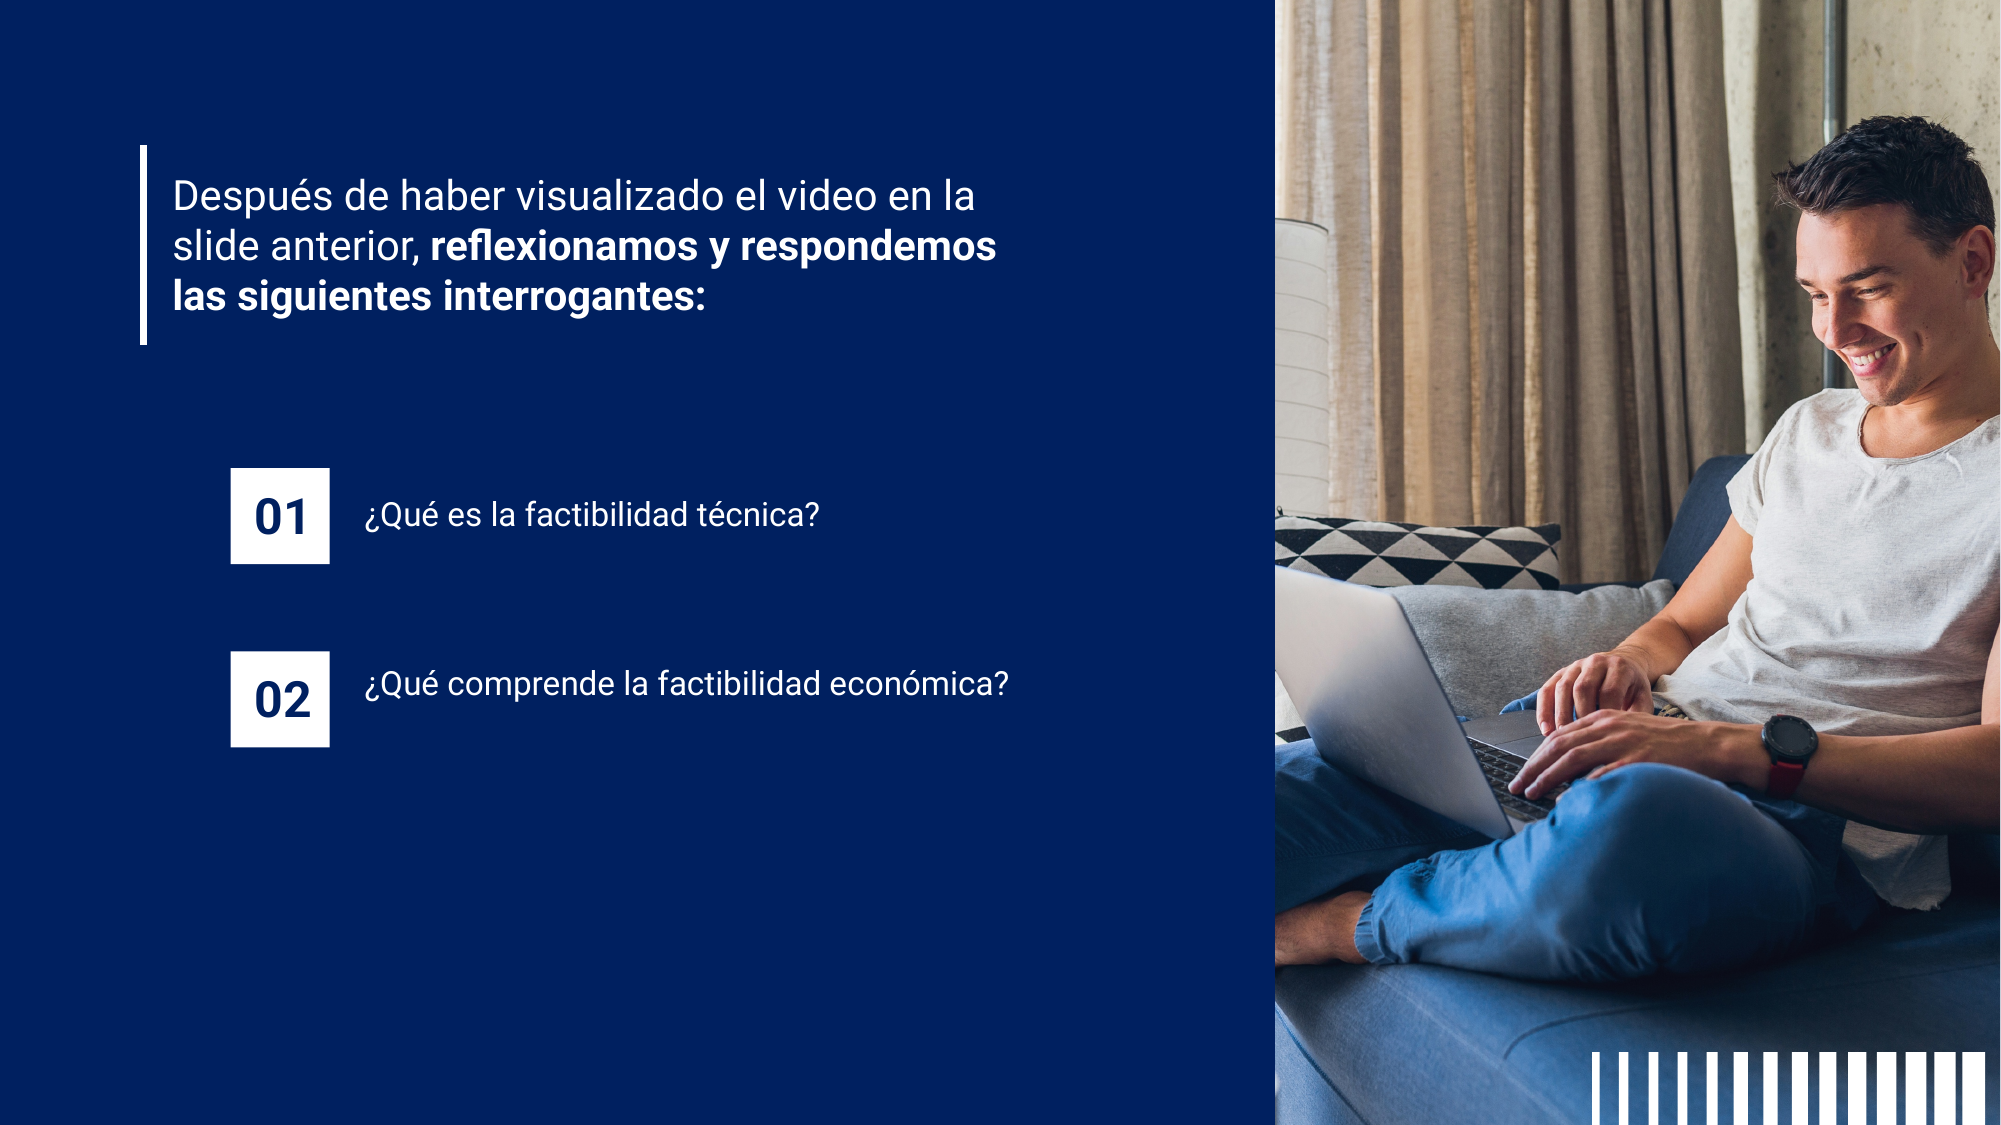

Después de haber visualizado el video en la  slide anterior, reflexionamos y respondemos las siguientes interrogantes:
¿Qué es la factibilidad técnica?

01
¿Qué comprende la factibilidad económica?

02